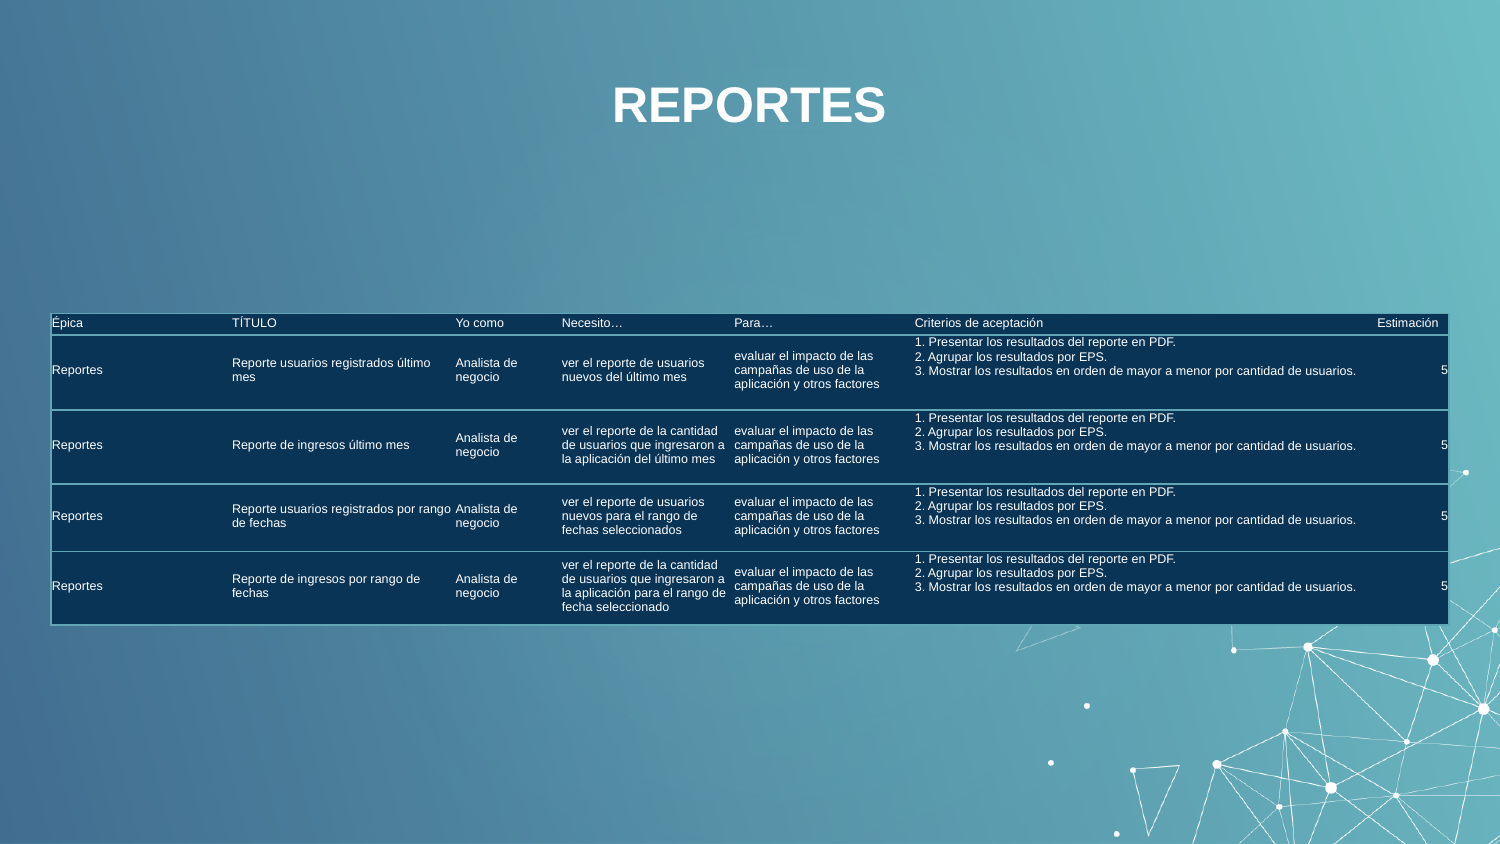

# REPORTES
| Épica | TÍTULO | Yo como | Necesito… | Para… | Criterios de aceptación | Estimación |
| --- | --- | --- | --- | --- | --- | --- |
| Reportes | Reporte usuarios registrados último mes | Analista de negocio | ver el reporte de usuarios nuevos del último mes | evaluar el impacto de las campañas de uso de la aplicación y otros factores | 1. Presentar los resultados del reporte en PDF. 2. Agrupar los resultados por EPS. 3. Mostrar los resultados en orden de mayor a menor por cantidad de usuarios. | 5 |
| Reportes | Reporte de ingresos último mes | Analista de negocio | ver el reporte de la cantidad de usuarios que ingresaron a la aplicación del último mes | evaluar el impacto de las campañas de uso de la aplicación y otros factores | 1. Presentar los resultados del reporte en PDF. 2. Agrupar los resultados por EPS. 3. Mostrar los resultados en orden de mayor a menor por cantidad de usuarios. | 5 |
| Reportes | Reporte usuarios registrados por rango de fechas | Analista de negocio | ver el reporte de usuarios nuevos para el rango de fechas seleccionados | evaluar el impacto de las campañas de uso de la aplicación y otros factores | 1. Presentar los resultados del reporte en PDF. 2. Agrupar los resultados por EPS. 3. Mostrar los resultados en orden de mayor a menor por cantidad de usuarios. | 5 |
| Reportes | Reporte de ingresos por rango de fechas | Analista de negocio | ver el reporte de la cantidad de usuarios que ingresaron a la aplicación para el rango de fecha seleccionado | evaluar el impacto de las campañas de uso de la aplicación y otros factores | 1. Presentar los resultados del reporte en PDF. 2. Agrupar los resultados por EPS. 3. Mostrar los resultados en orden de mayor a menor por cantidad de usuarios. | 5 |